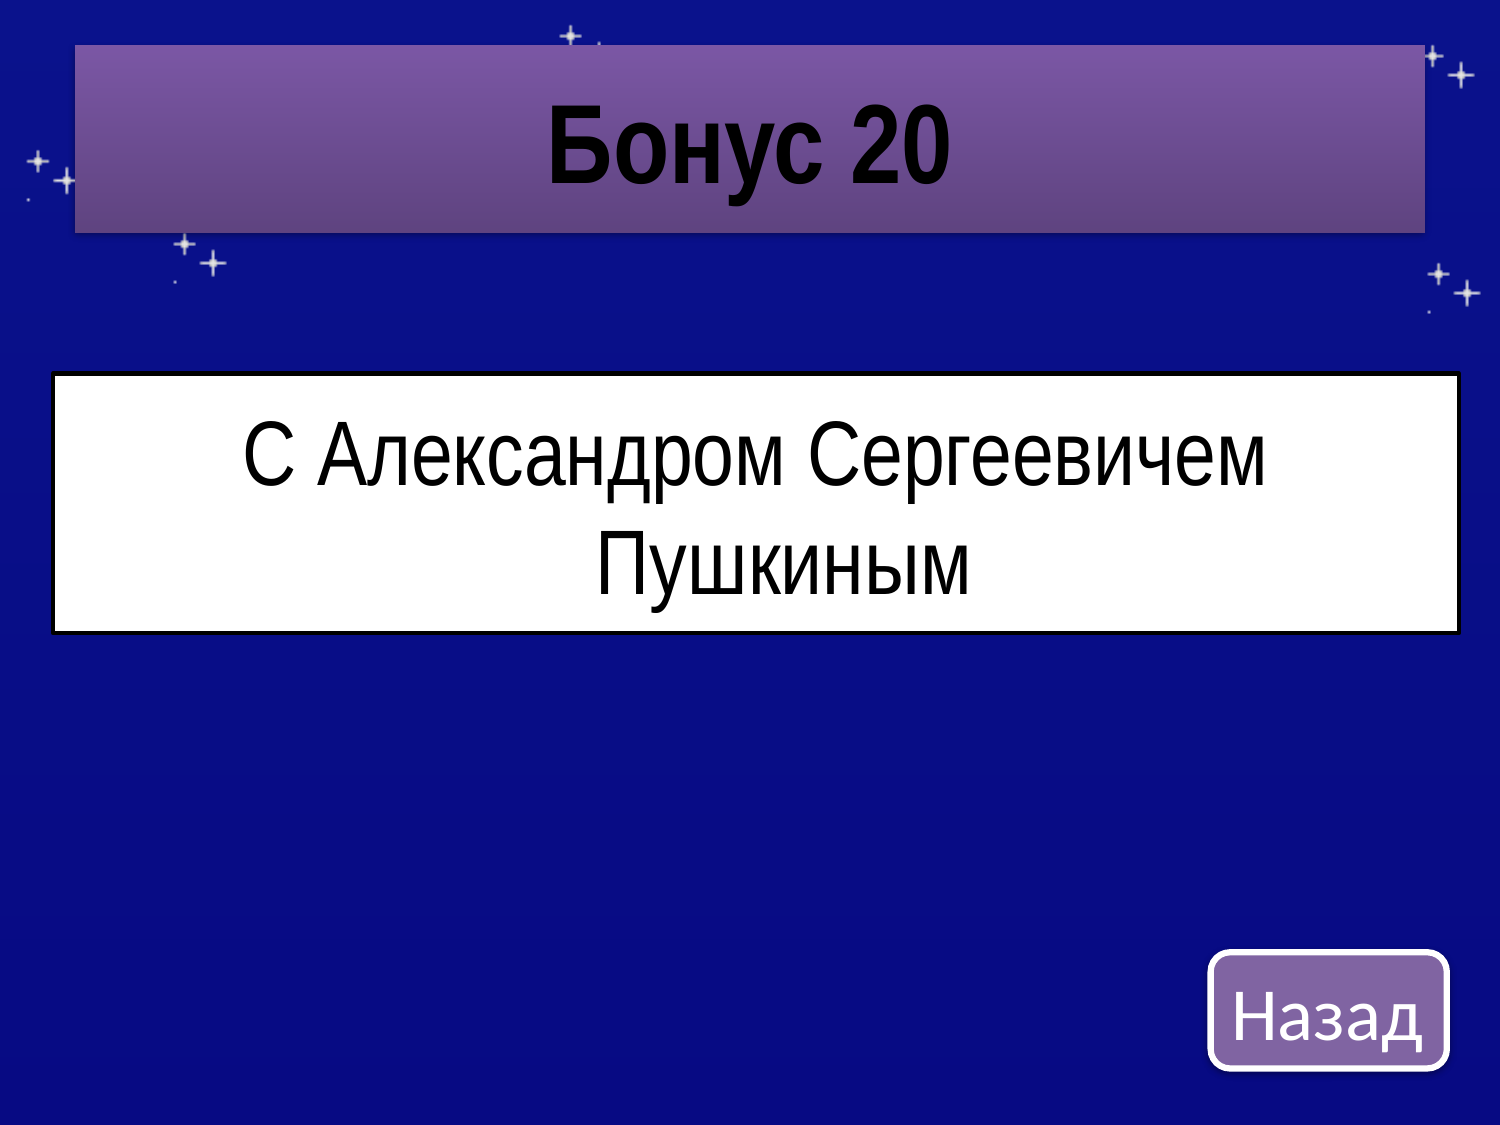

# Бонус 20
С Александром Сергеевичем Пушкиным
Назад